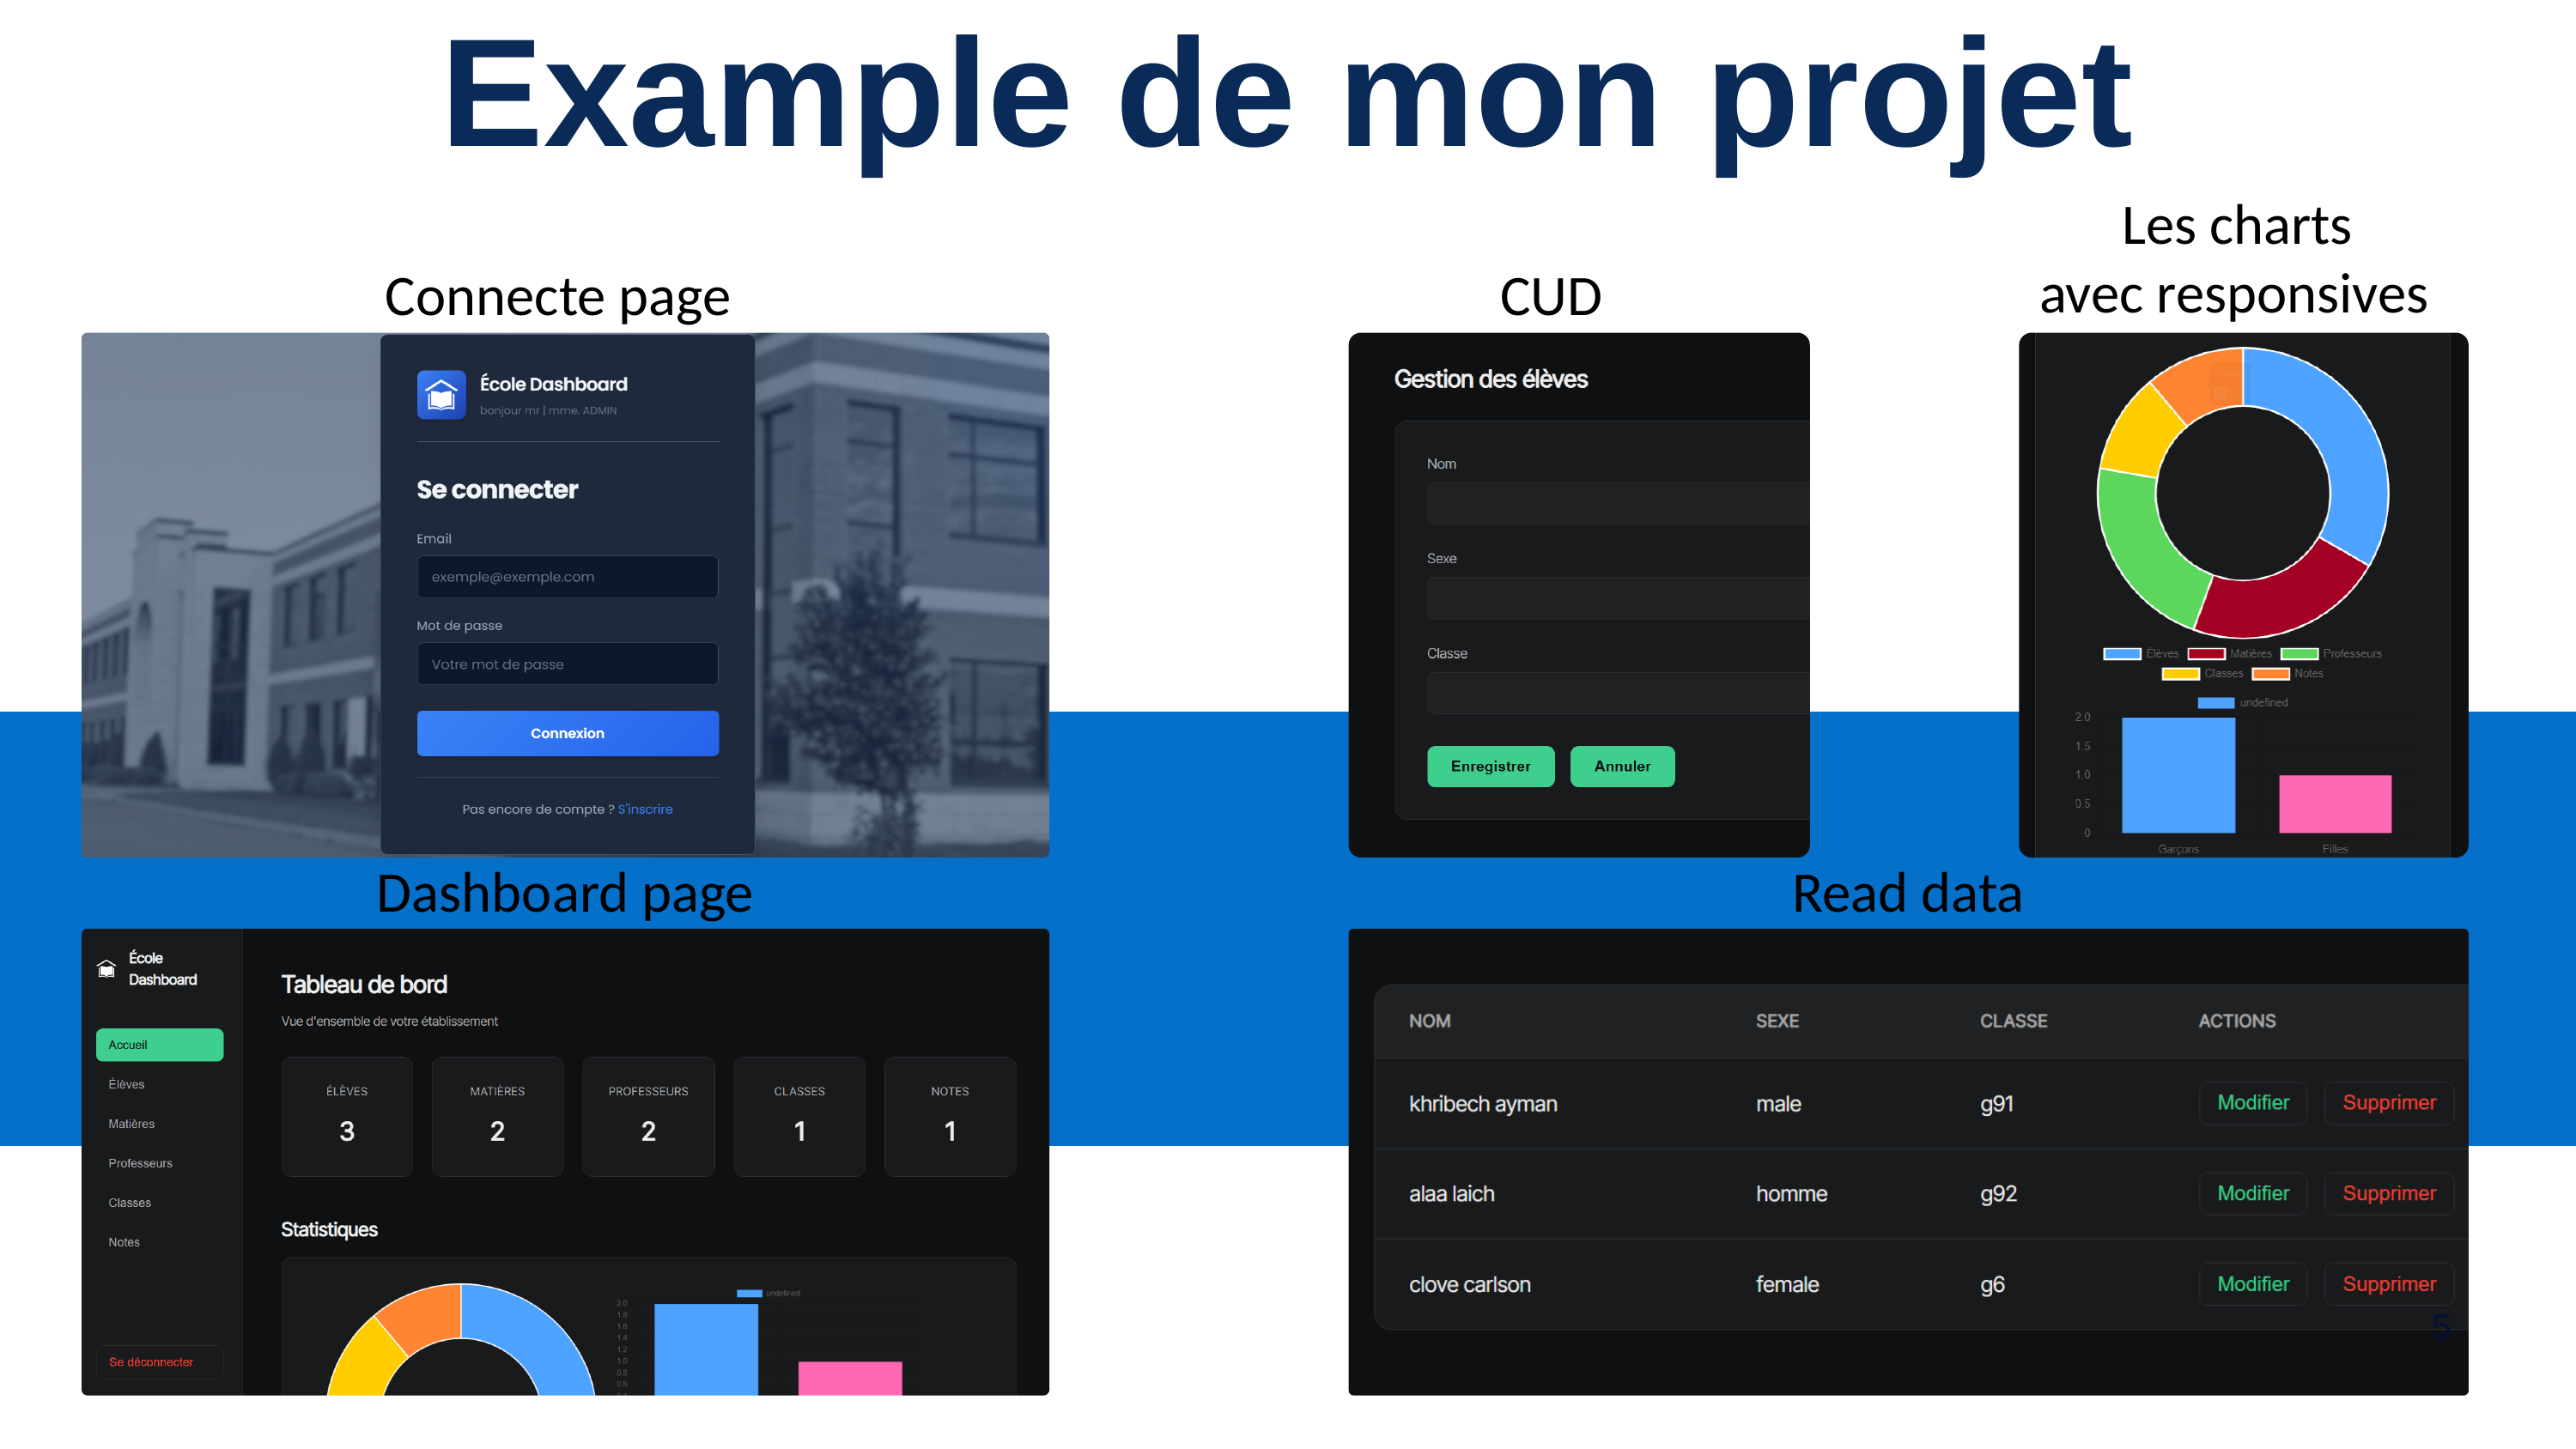

Example de mon projet
Les charts
avec responsives
Connecte page
CUD

Dashboard page
Read data

5